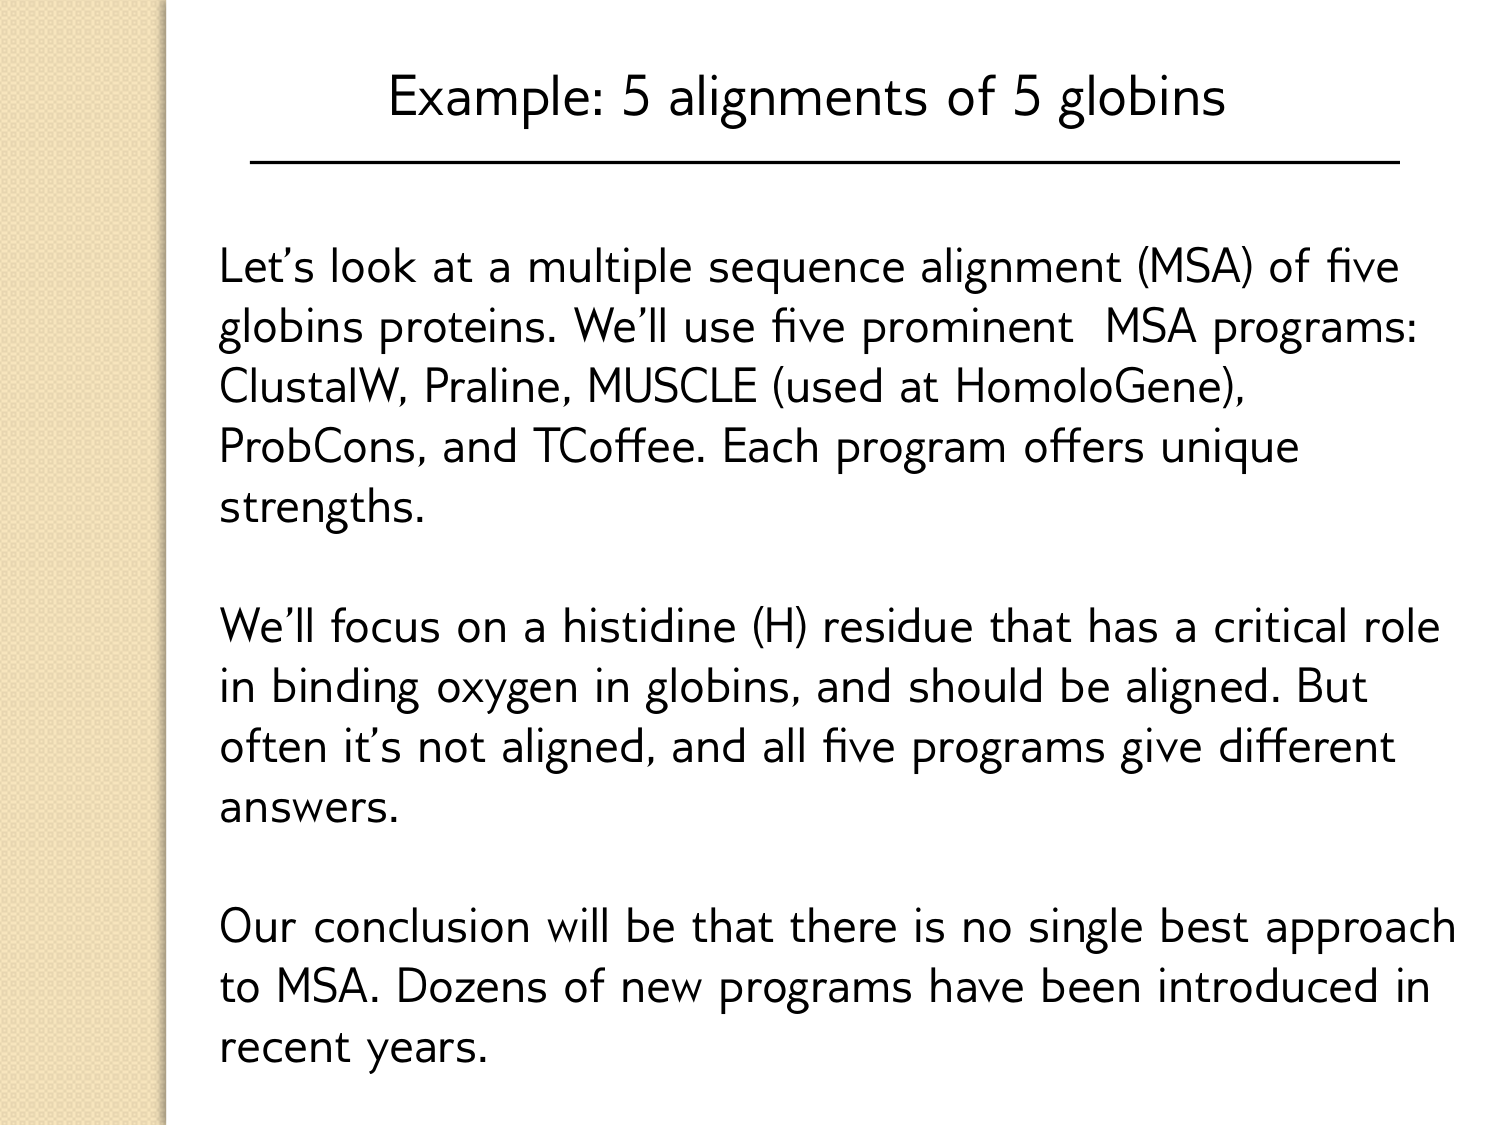

Example: 5 alignments of 5 globins

Let’s look at a multiple sequence alignment (MSA) of five globins proteins. We’ll use five prominent  MSA programs: ClustalW, Praline, MUSCLE (used at HomoloGene), ProbCons, and TCoffee. Each program offers unique strengths.

We’ll focus on a histidine (H) residue that has a critical role in binding oxygen in globins, and should be aligned. But often it’s not aligned, and all five programs give different answers.

Our conclusion will be that there is no single best approach to MSA. Dozens of new programs have been introduced in recent years.